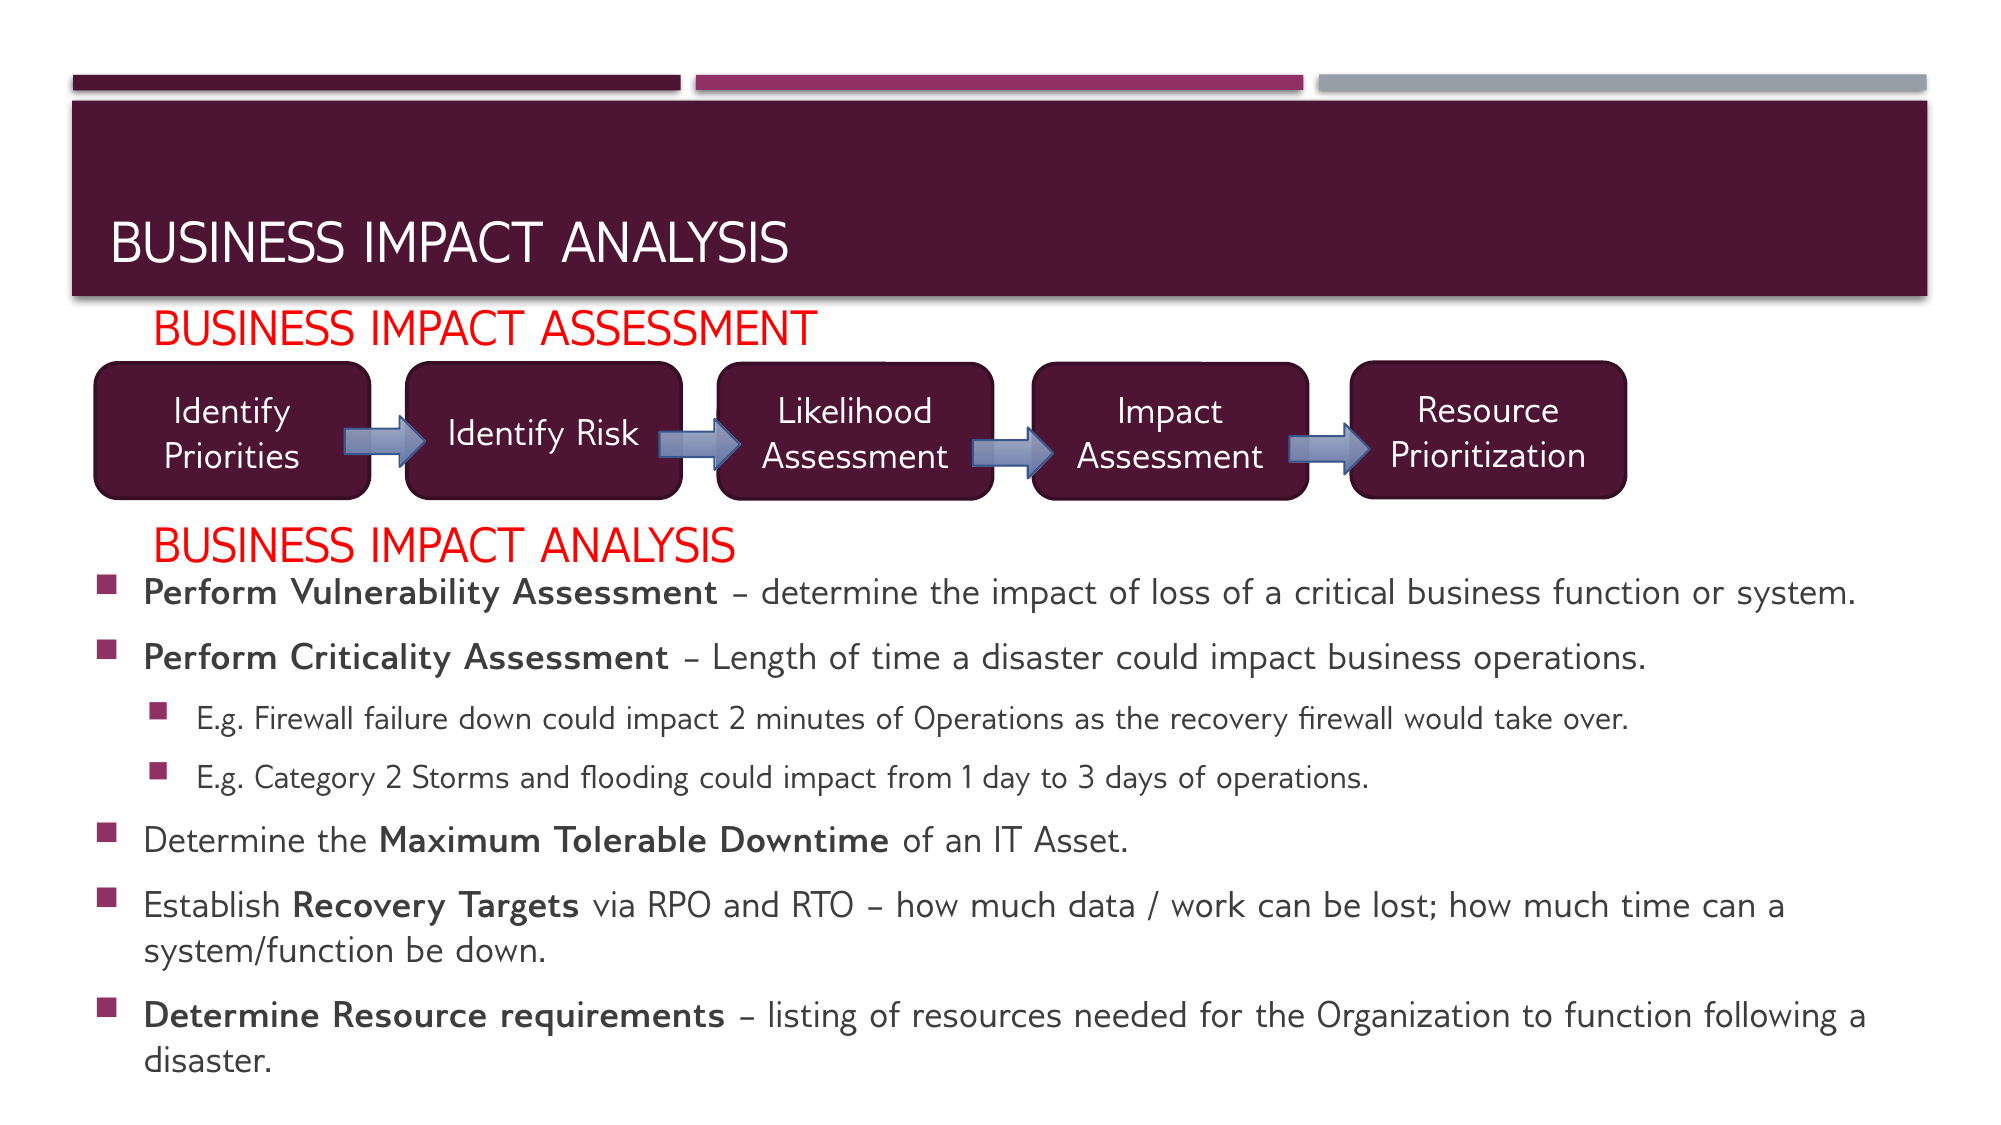

# Business Impact Analysis
Business impact assessment
Resource Prioritization
Identify Priorities
Identify Risk
Likelihood Assessment
Impact Assessment

Business Impact Analysis
Perform Vulnerability Assessment – determine the impact of loss of a critical business function or system.
Perform Criticality Assessment – Length of time a disaster could impact business operations.
E.g. Firewall failure down could impact 2 minutes of Operations as the recovery firewall would take over.
E.g. Category 2 Storms and flooding could impact from 1 day to 3 days of operations.
Determine the Maximum Tolerable Downtime of an IT Asset.
Establish Recovery Targets via RPO and RTO – how much data / work can be lost; how much time can a system/function be down.
Determine Resource requirements – listing of resources needed for the Organization to function following a disaster.